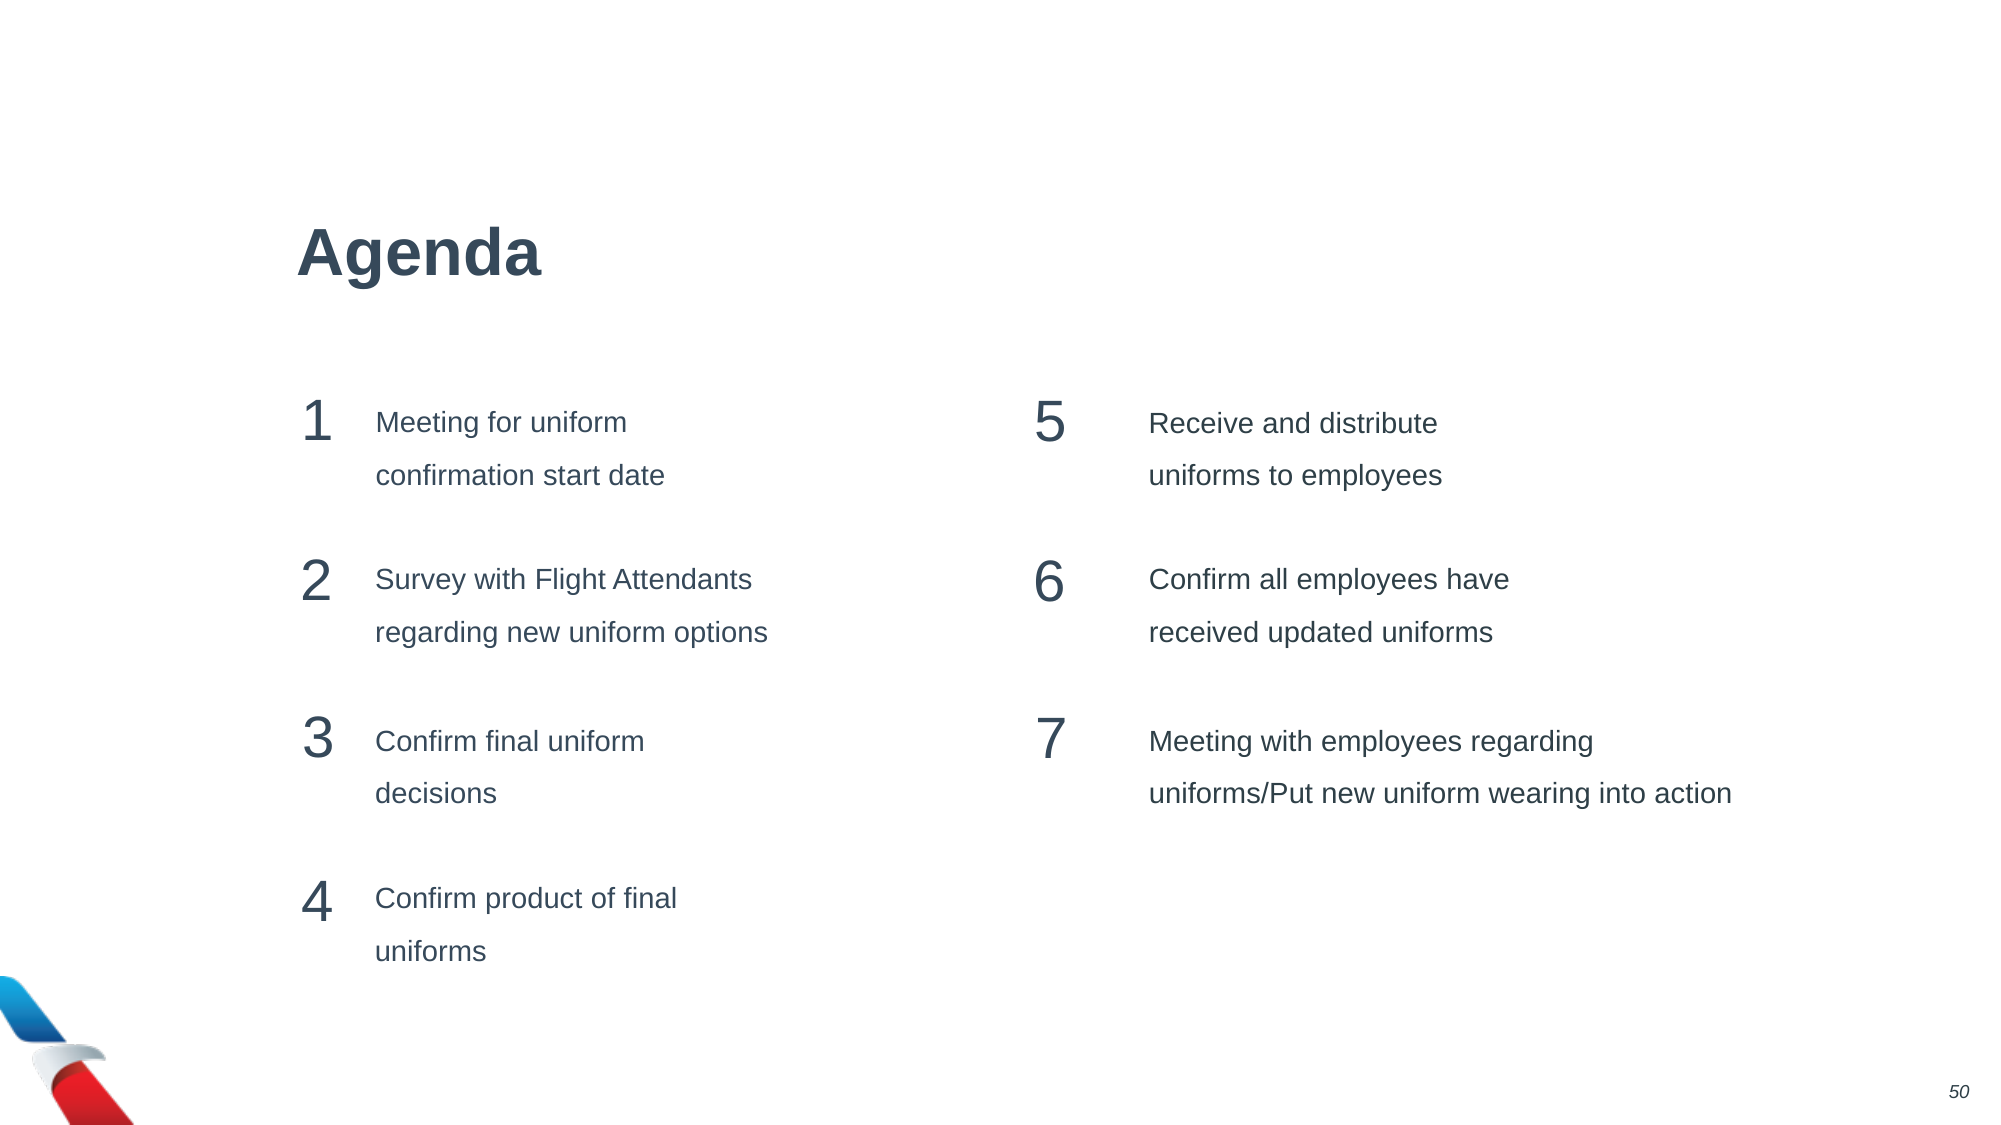

Agenda
Meeting for uniform confirmation start date
Receive and distribute uniforms to employees
1
5
Survey with Flight Attendants regarding new uniform options
Confirm all employees have received updated uniforms
2
6
Meeting with employees regarding uniforms/Put new uniform wearing into action
Confirm final uniform decisions
3
7
Confirm product of final uniforms
4